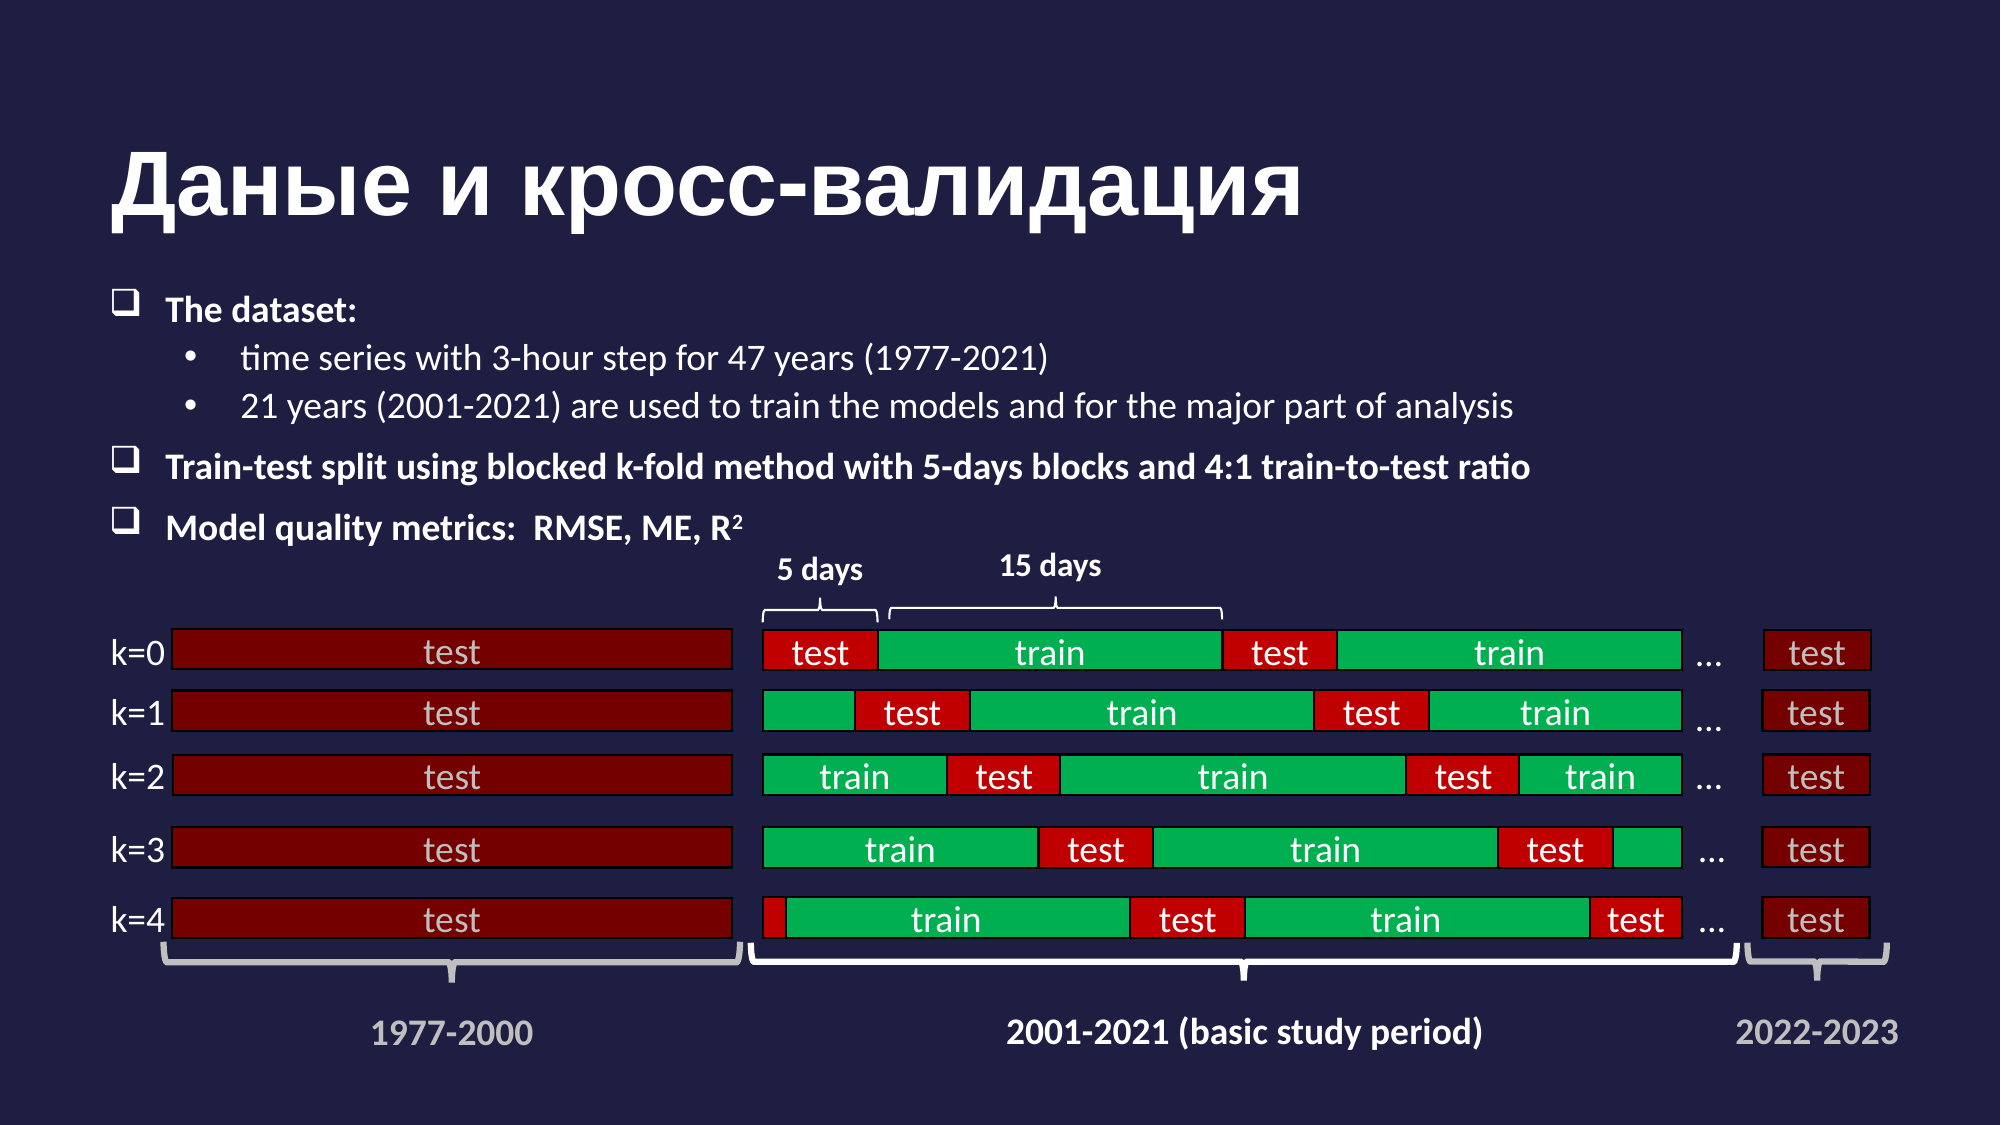

Даные и кросс-валидация
The dataset:
time series with 3-hour step for 47 years (1977-2021)
21 years (2001-2021) are used to train the models and for the major part of analysis
Train-test split using blocked k-fold method with 5-days blocks and 4:1 train-to-test ratio
Model quality metrics:  RMSE, ME, R2

15 days
5 days

k=0
…
test
test
train
test
train
test

k=1
…

test
train

test
train
test
test
k=2
…
test
train
test
train

test
train
test
k=3
…
train
test
train

test

test
test
k=4
…

train

test
train

test
test
test
2022-2023
2001-2021 (basic study period)
1977-2000